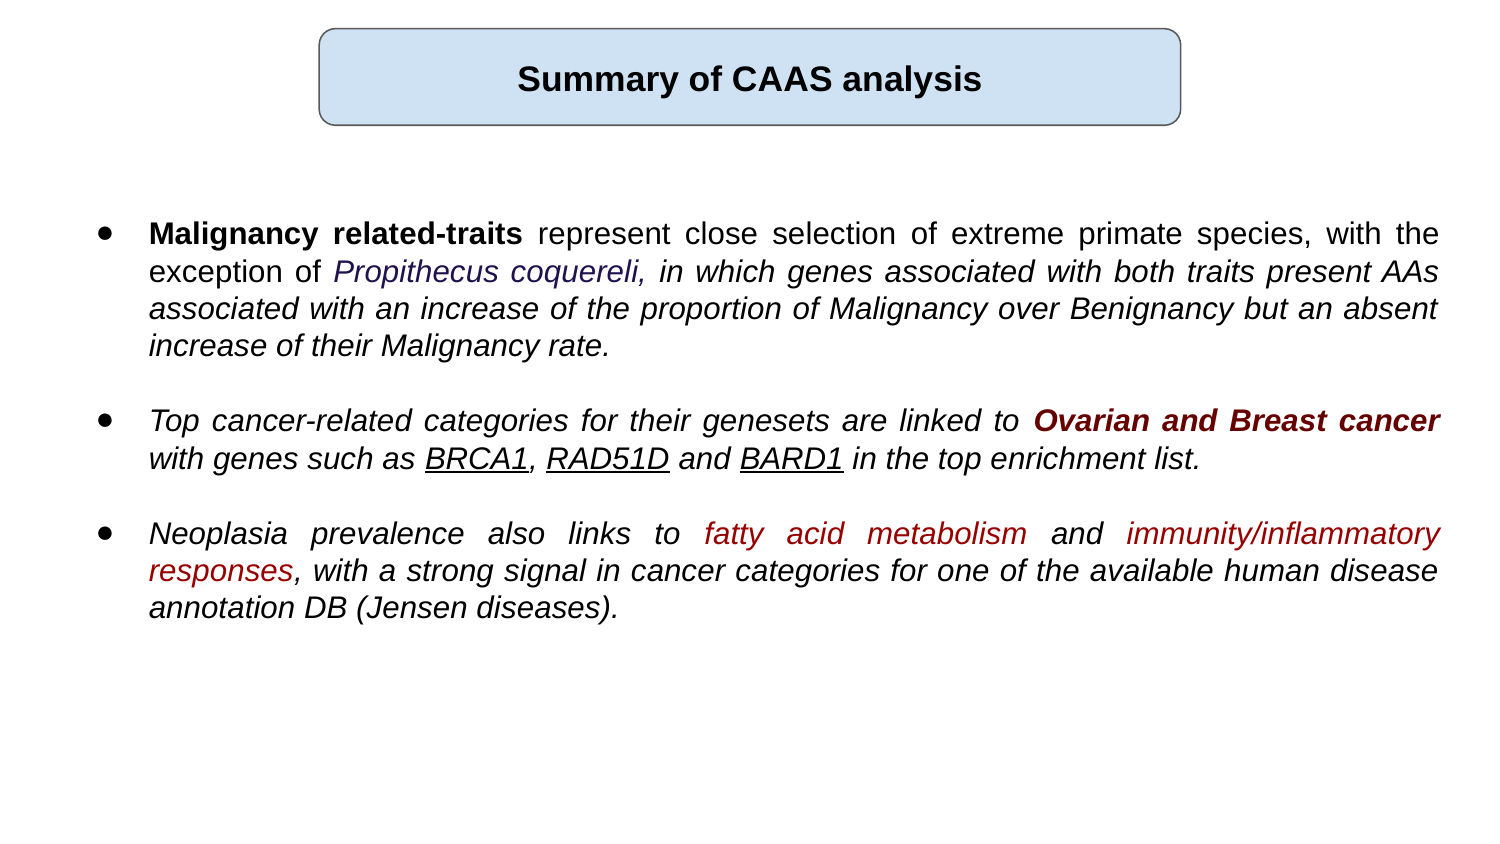

Summary of CAAS analysis
Malignancy related-traits represent close selection of extreme primate species, with the exception of Propithecus coquereli, in which genes associated with both traits present AAs associated with an increase of the proportion of Malignancy over Benignancy but an absent increase of their Malignancy rate.

Top cancer-related categories for their genesets are linked to Ovarian and Breast cancer with genes such as BRCA1, RAD51D and BARD1 in the top enrichment list.

Neoplasia prevalence also links to fatty acid metabolism and immunity/inflammatory responses, with a strong signal in cancer categories for one of the available human disease annotation DB (Jensen diseases).